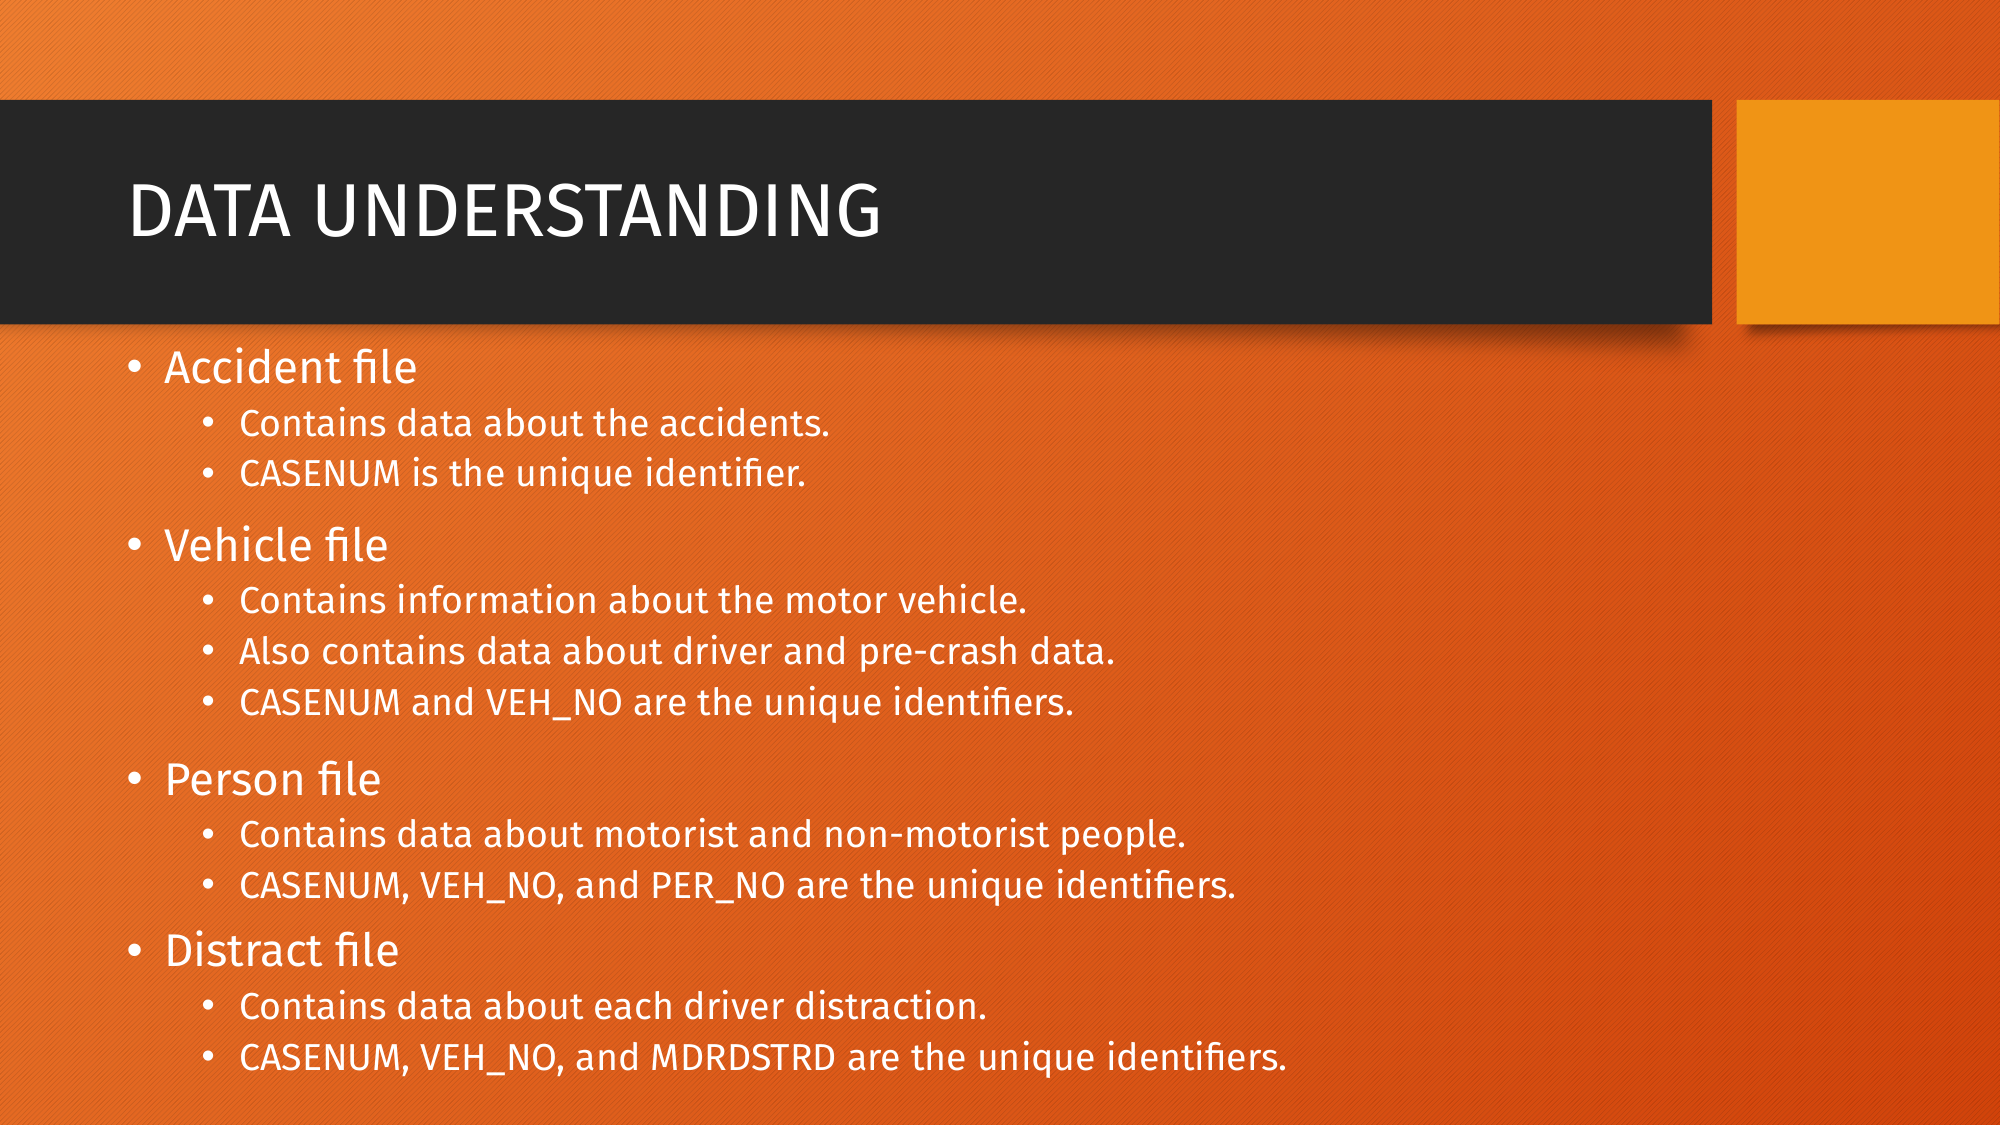

# DATA UNDERSTANDING
Accident file
Contains data about the accidents.
CASENUM is the unique identifier.
Vehicle file
Contains information about the motor vehicle.
Also contains data about driver and pre-crash data.
CASENUM and VEH_NO are the unique identifiers.
Person file
Contains data about motorist and non-motorist people.
CASENUM, VEH_NO, and PER_NO are the unique identifiers.
Distract file
Contains data about each driver distraction.
CASENUM, VEH_NO, and MDRDSTRD are the unique identifiers.